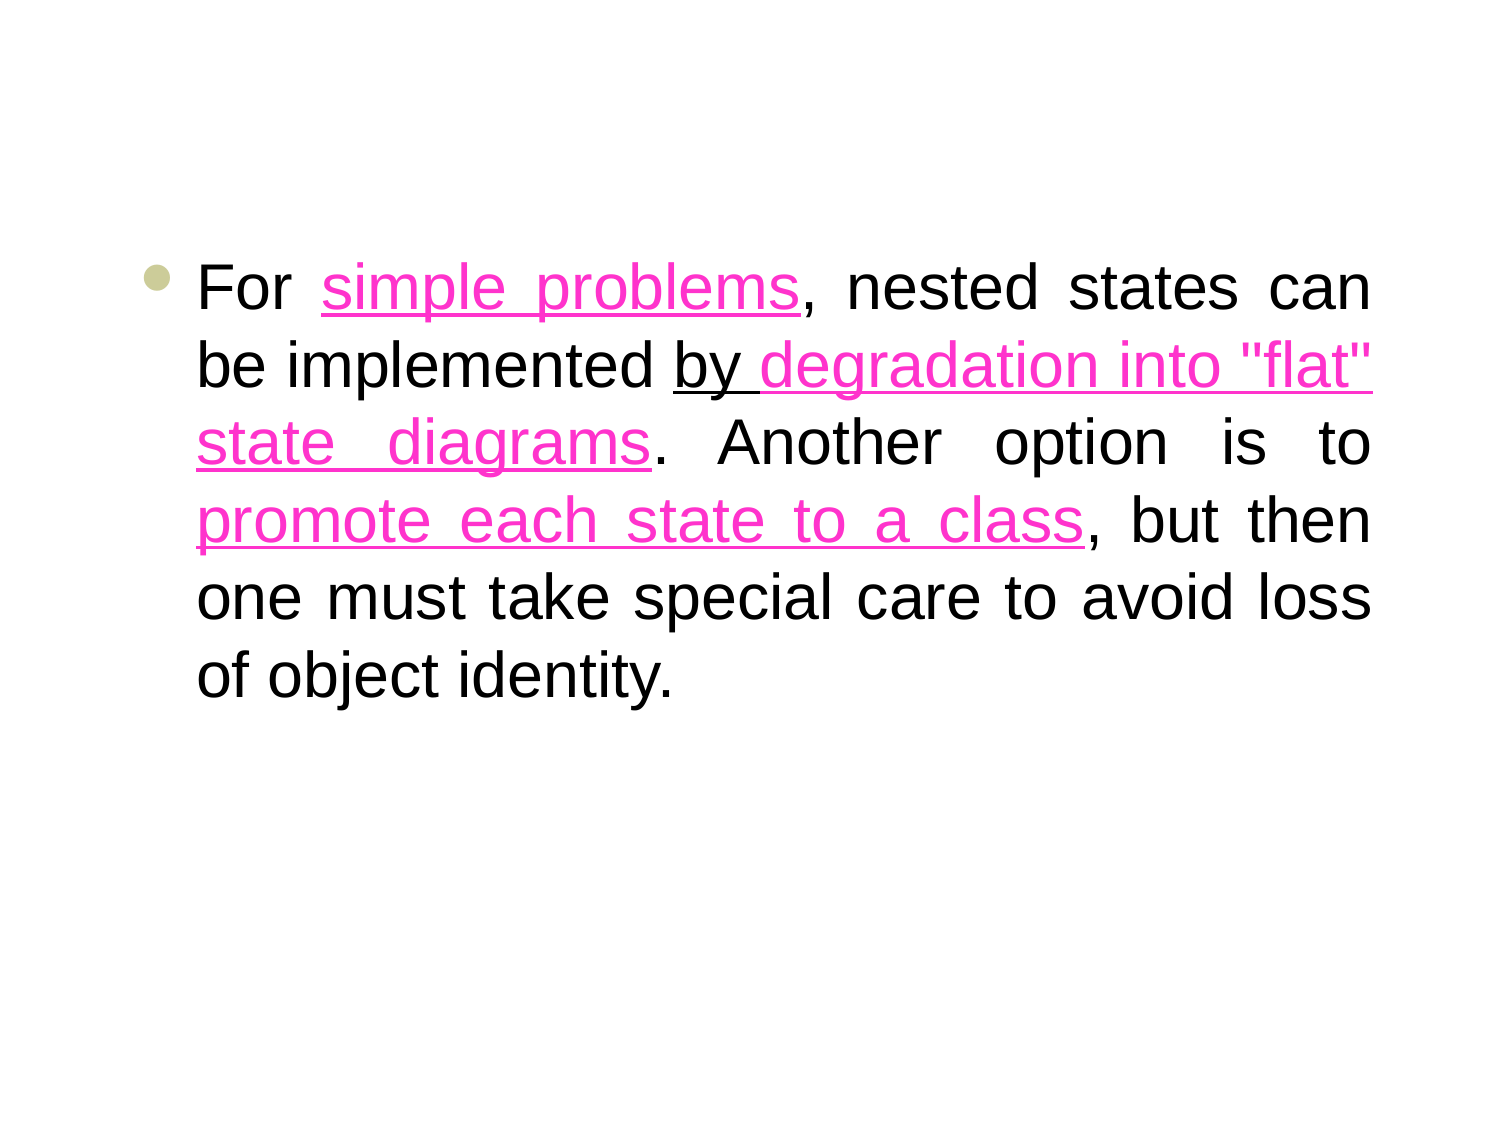

#
For simple problems, nested states can be implemented by degradation into "flat" state diagrams. Another option is to promote each state to a class, but then one must take special care to avoid loss of object identity.